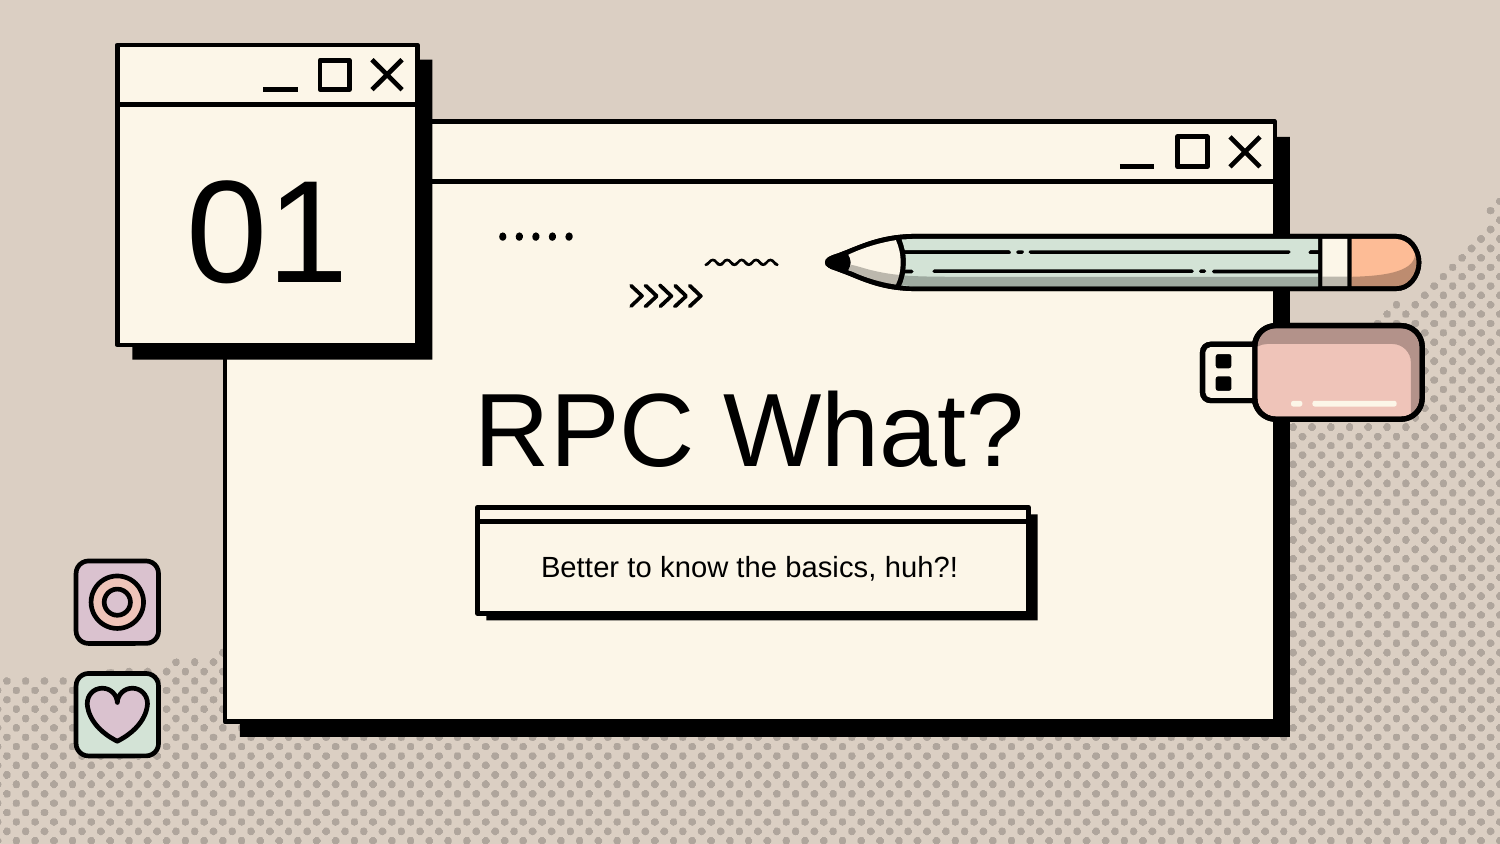

01

# RPC What?

Better to know the basics, huh?!